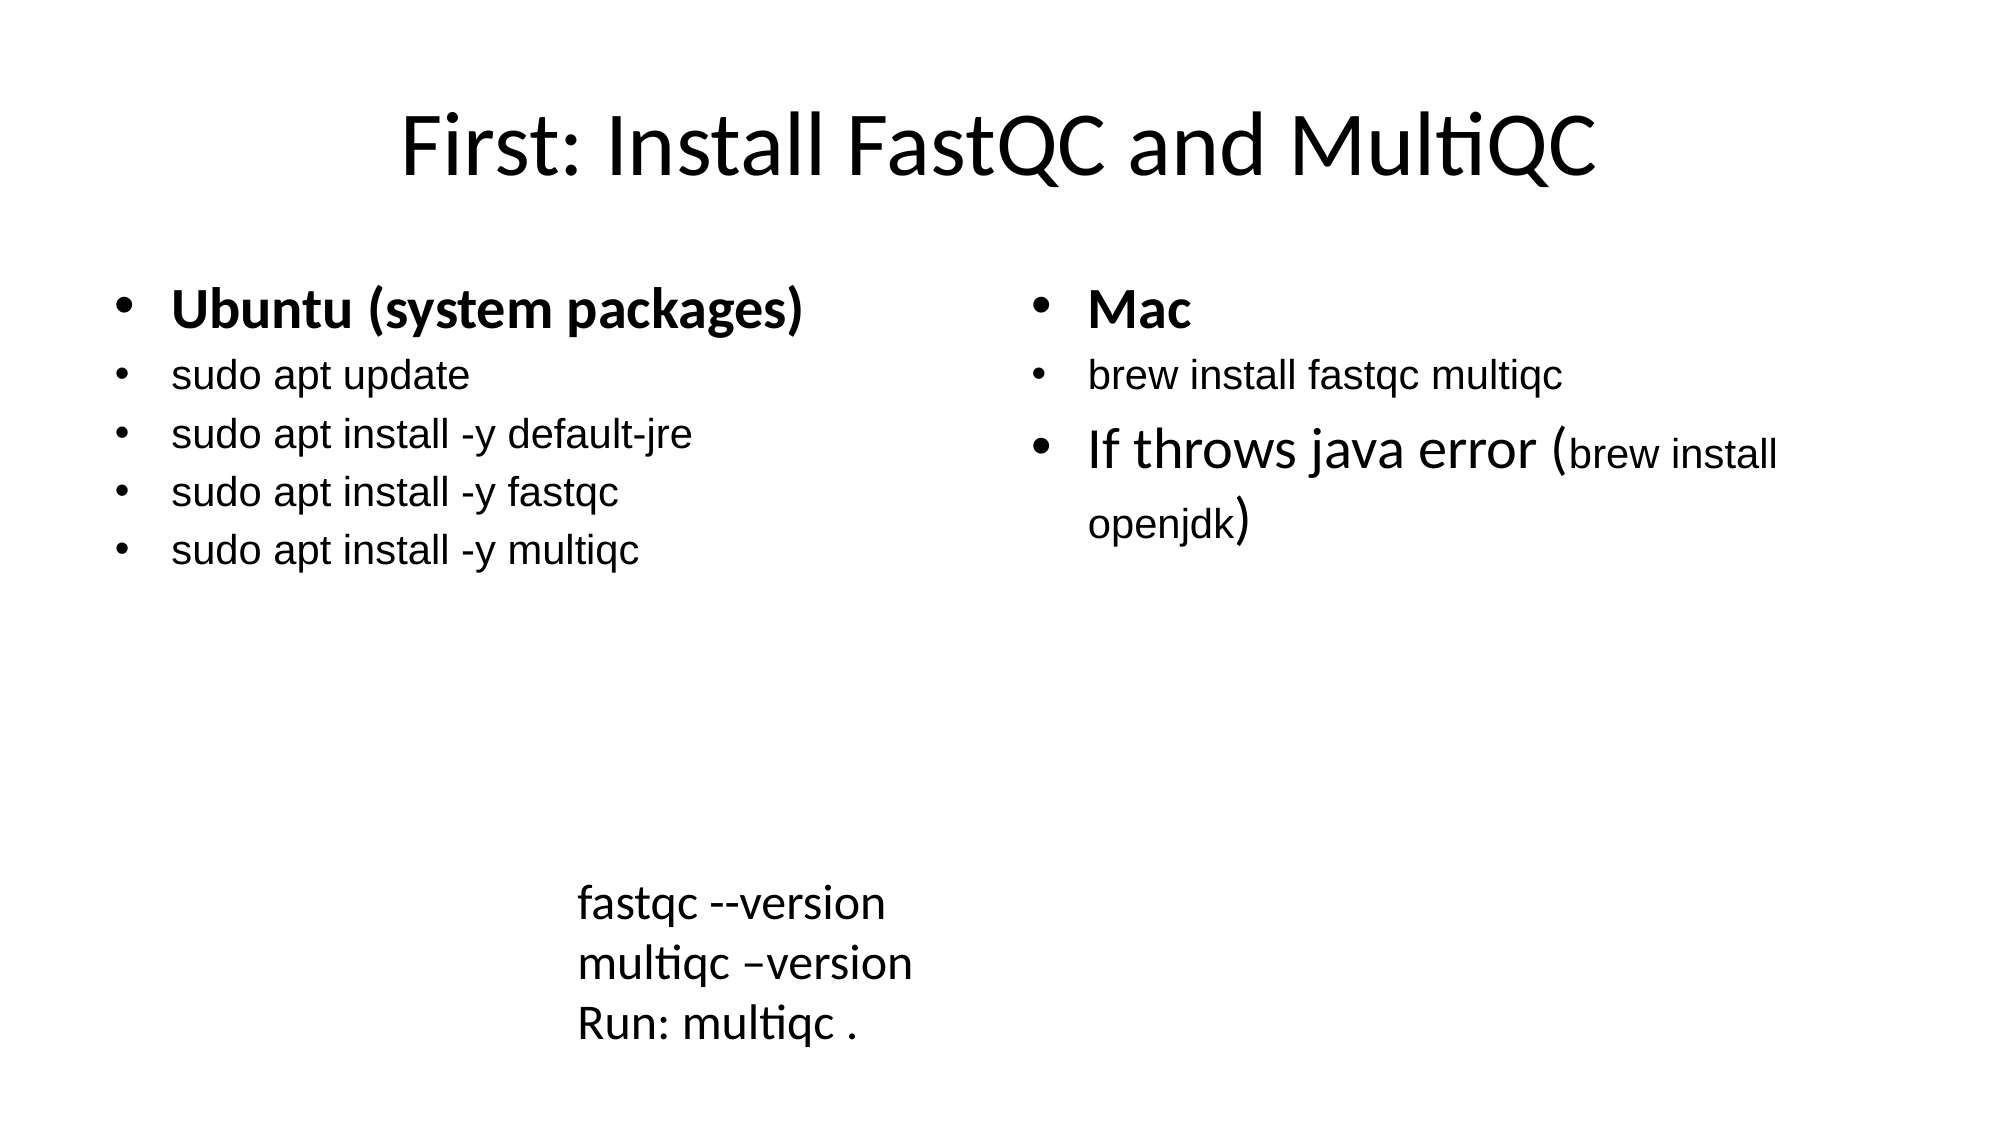

# First: Install FastQC and MultiQC
Ubuntu (system packages)
sudo apt update
sudo apt install -y default-jre
sudo apt install -y fastqc
sudo apt install -y multiqc

Mac
brew install fastqc multiqc
If throws java error (brew install openjdk)
fastqc --version
multiqc –version
Run: multiqc .